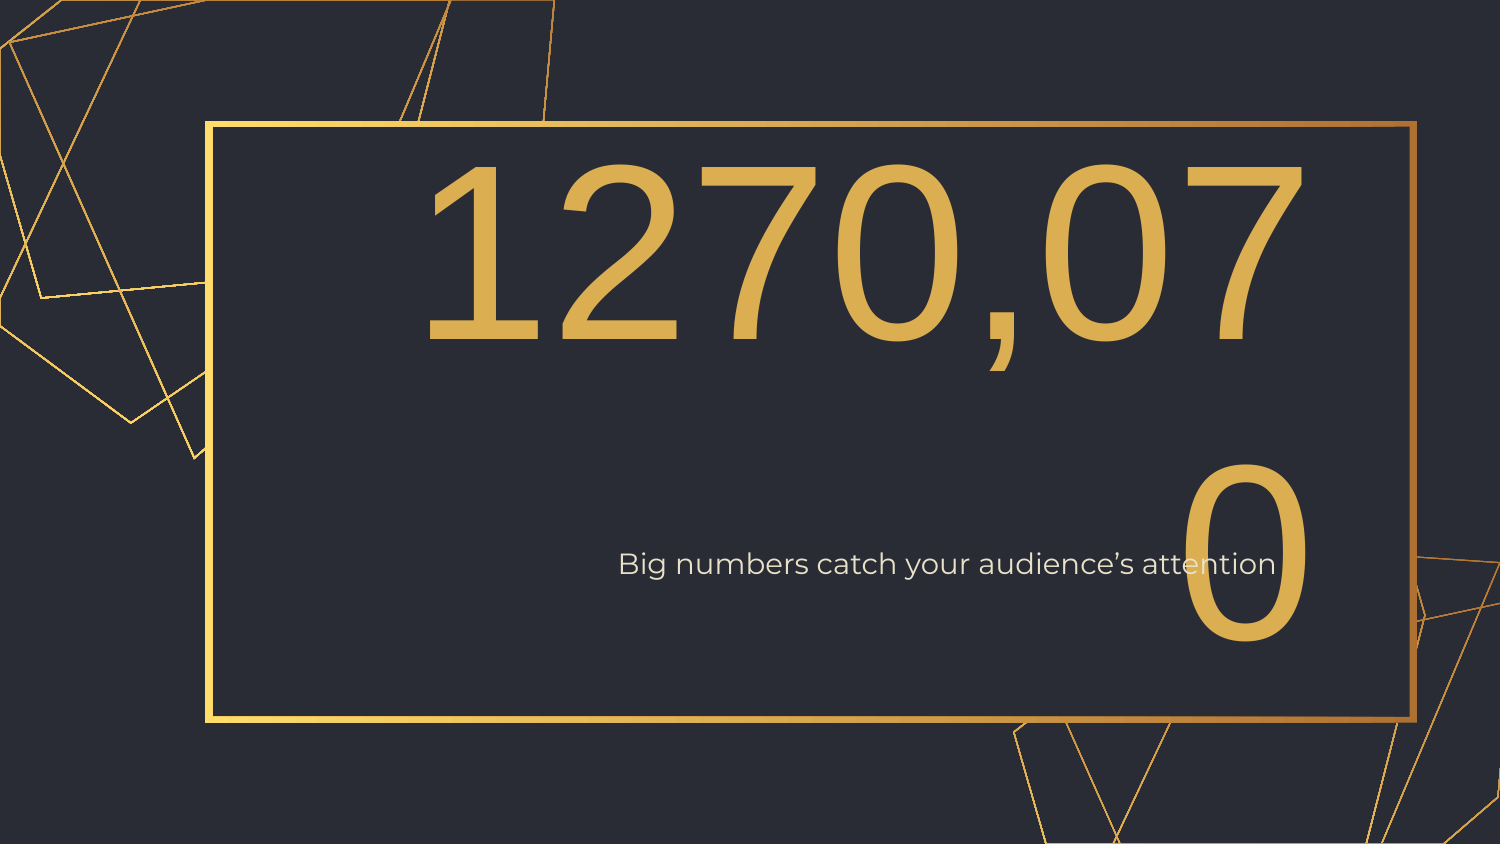

# 1270,070
Big numbers catch your audience’s attention